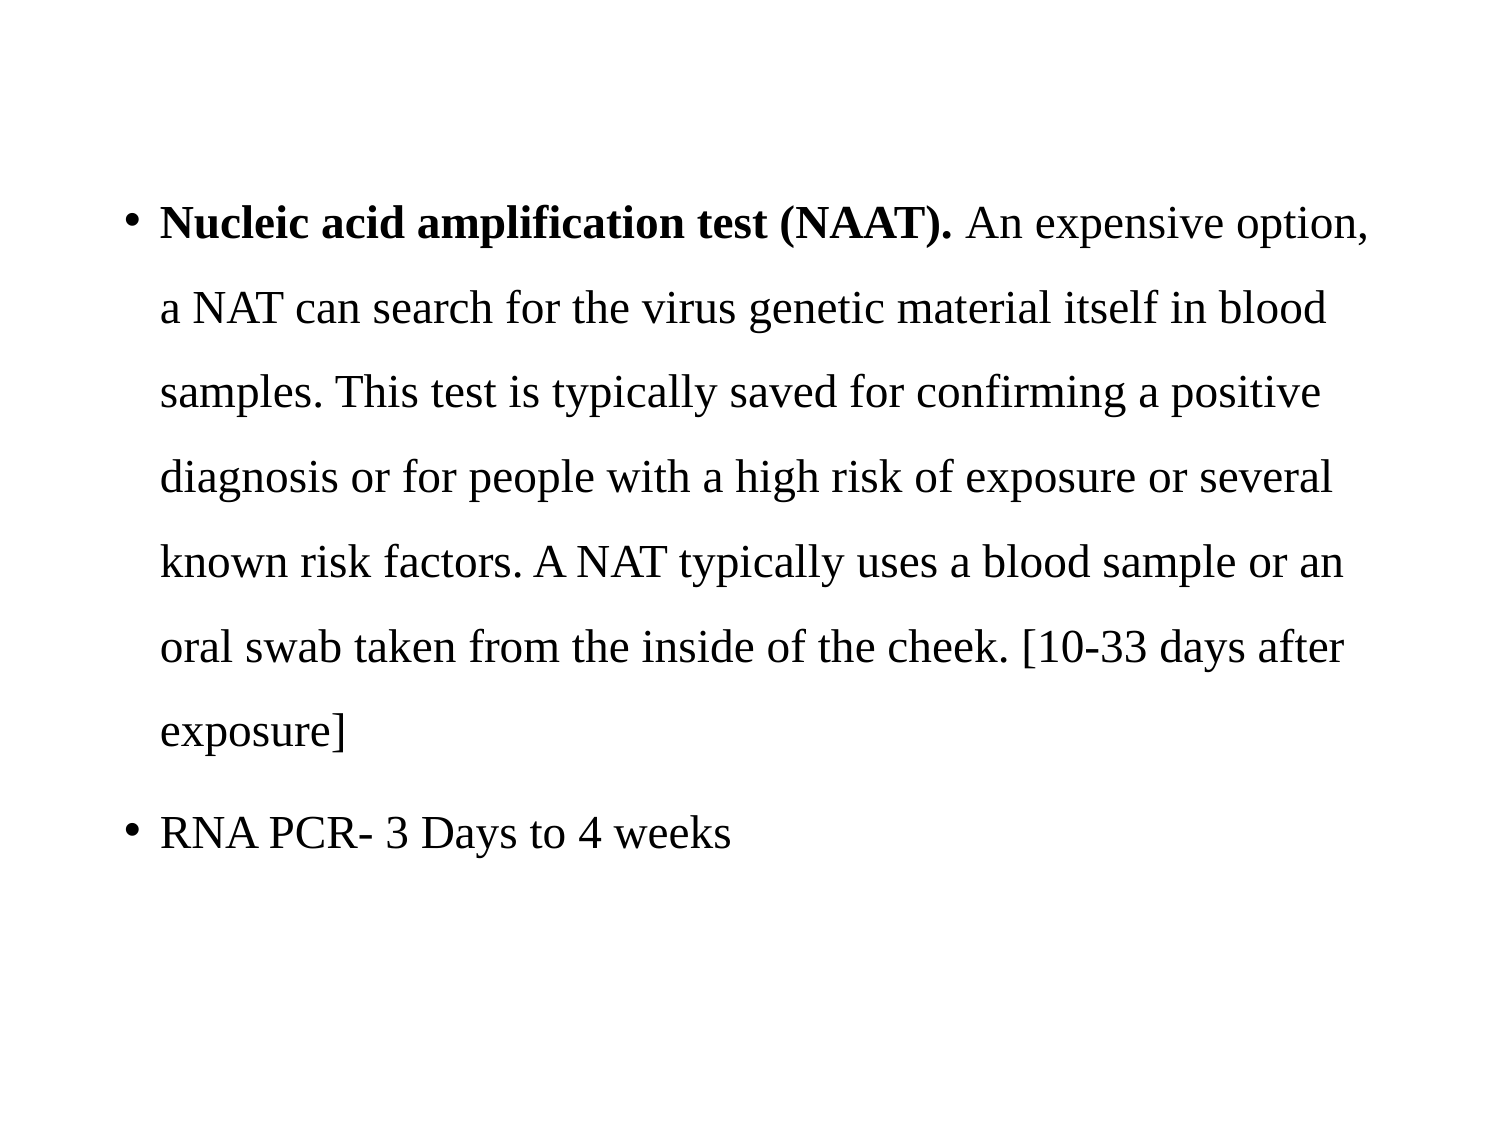

Nucleic acid amplification test (NAAT). An expensive option, a NAT can search for the virus genetic material itself in blood samples. This test is typically saved for confirming a positive diagnosis or for people with a high risk of exposure or several known risk factors. A NAT typically uses a blood sample or an oral swab taken from the inside of the cheek. [10-33 days after exposure]
RNA PCR- 3 Days to 4 weeks